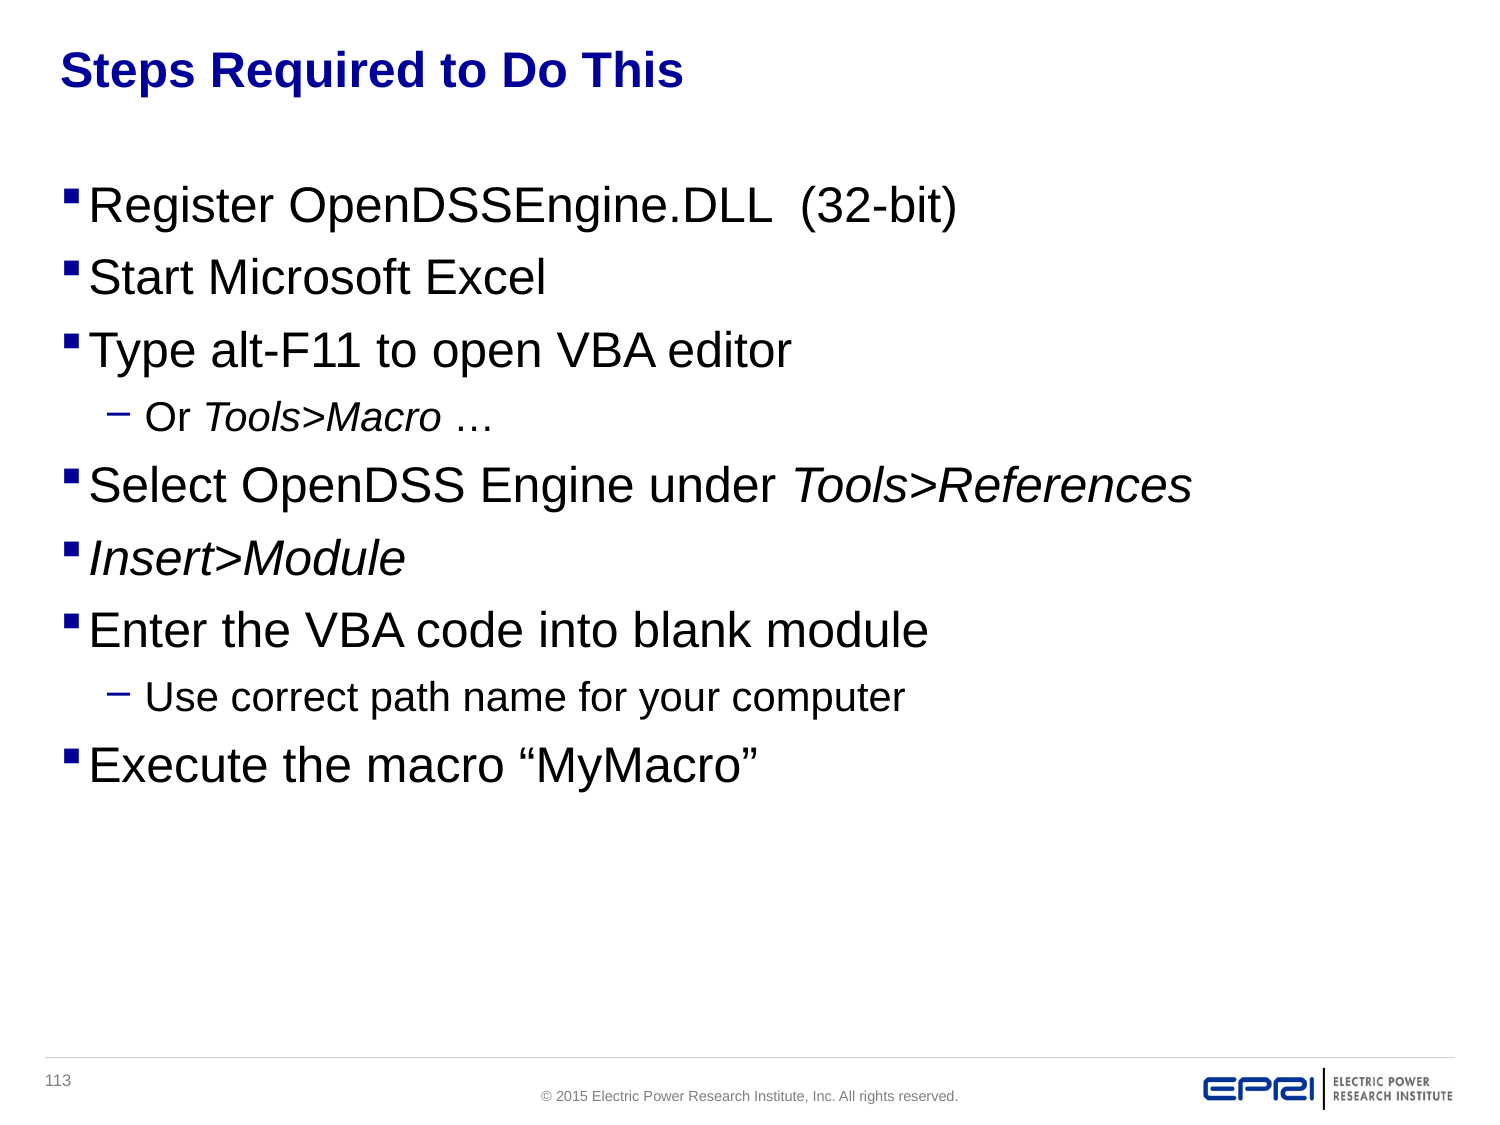

# Steps Required to Do This
Register OpenDSSEngine.DLL  (32-bit)
Start Microsoft Excel
Type alt-F11 to open VBA editor
Or Tools>Macro …
Select OpenDSS Engine under Tools>References
Insert>Module
Enter the VBA code into blank module
Use correct path name for your computer
Execute the macro “MyMacro”